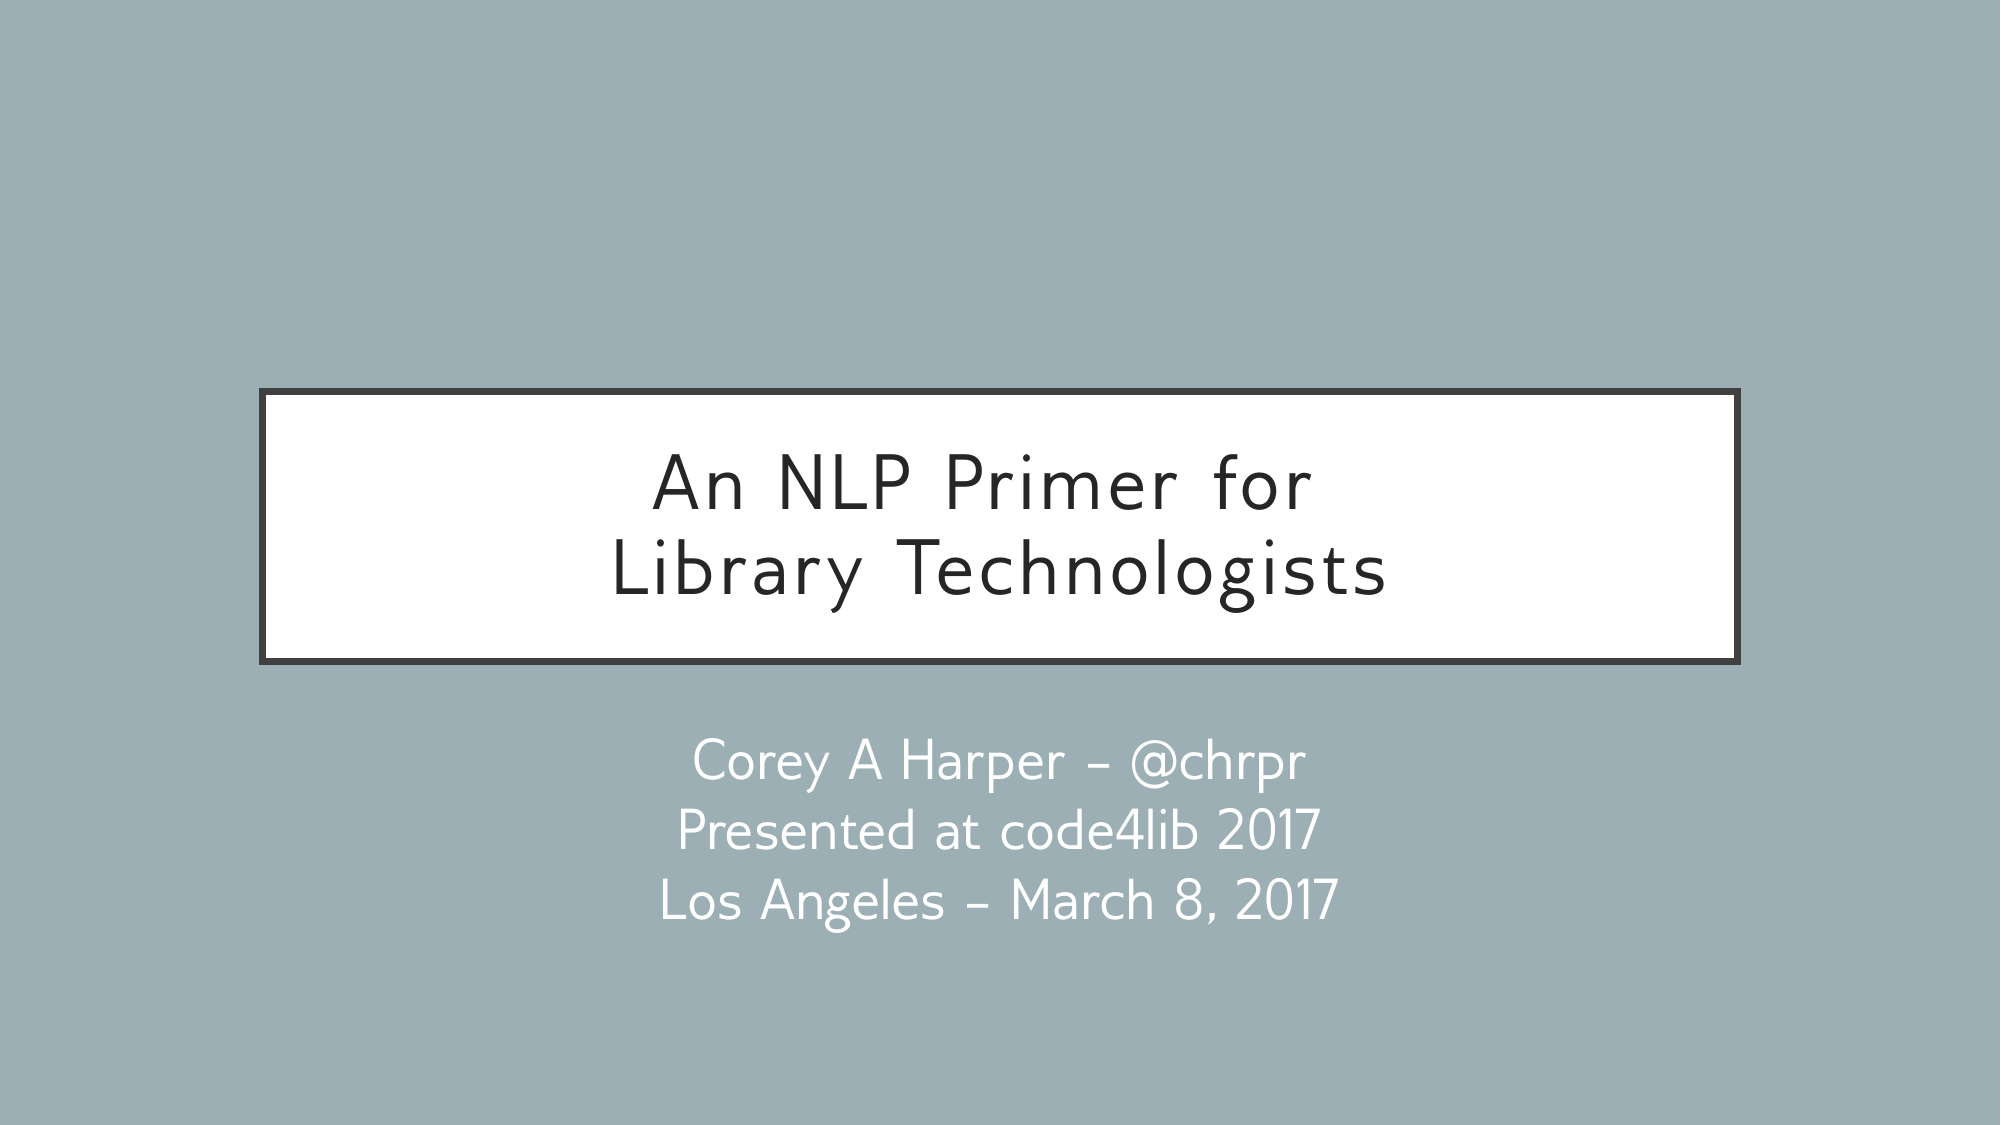

# An NLP Primer for Library Technologists
Corey A Harper – @chrpr
Presented at code4lib 2017
Los Angeles – March 8, 2017